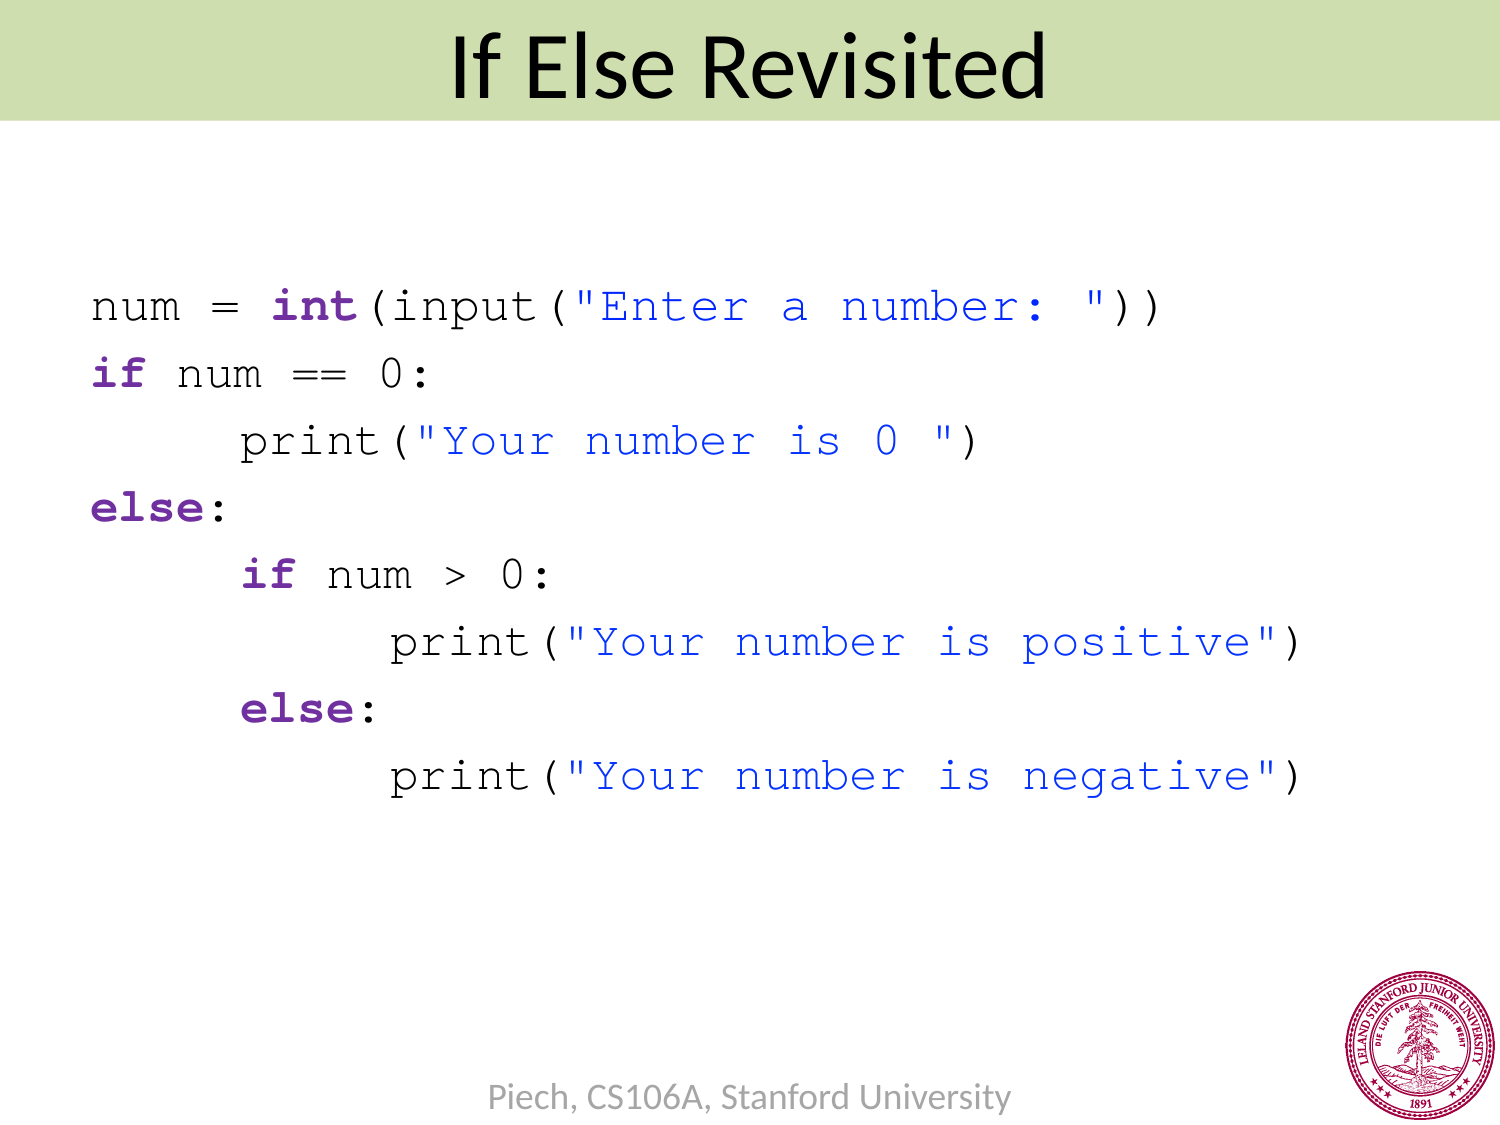

If Else Revisited
#
num = int(input("Enter a number: "))
if num == 0:
	print("Your number is 0 ")
else:
	if num > 0:
		print("Your number is positive")
	else:
		print("Your number is negative")